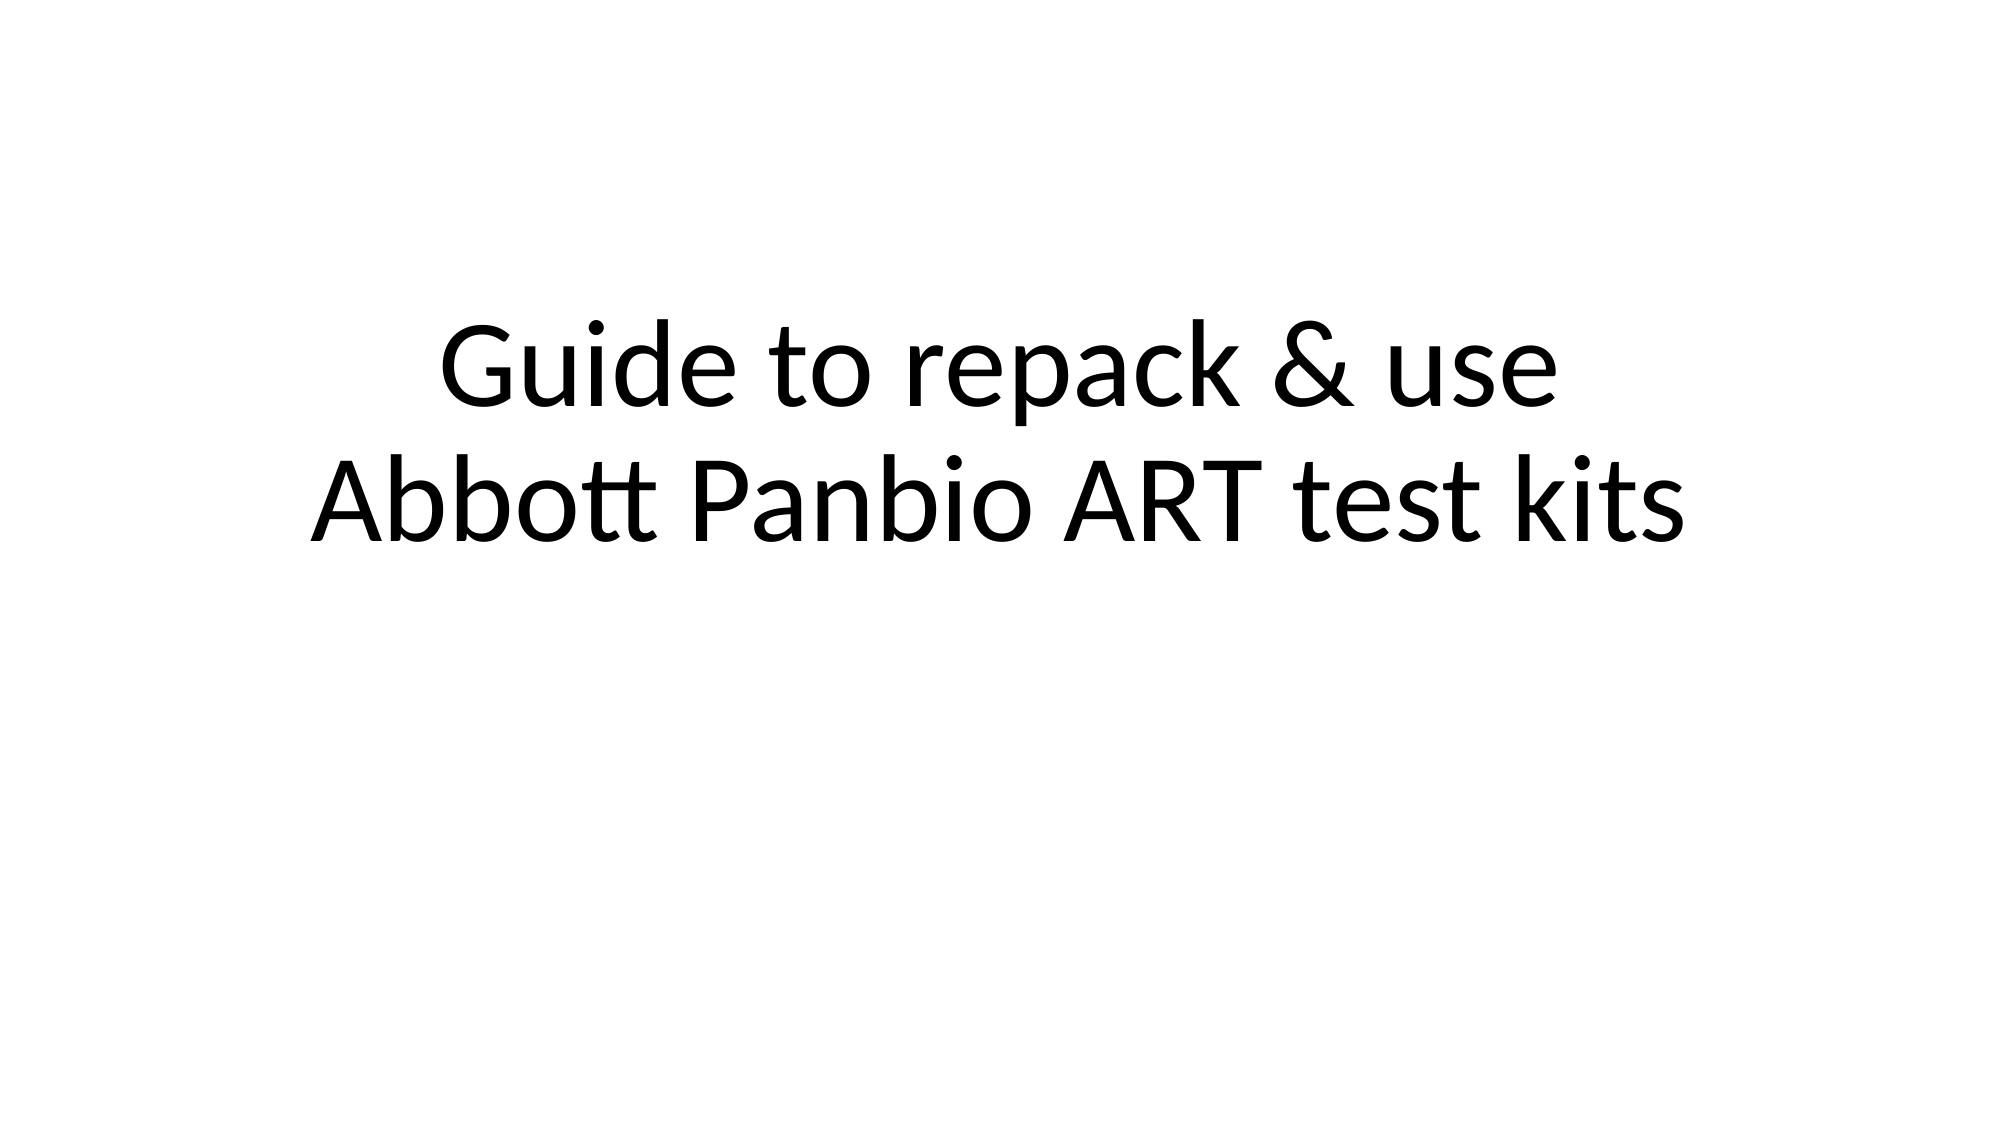

# Guide to repack & use Abbott Panbio ART test kits